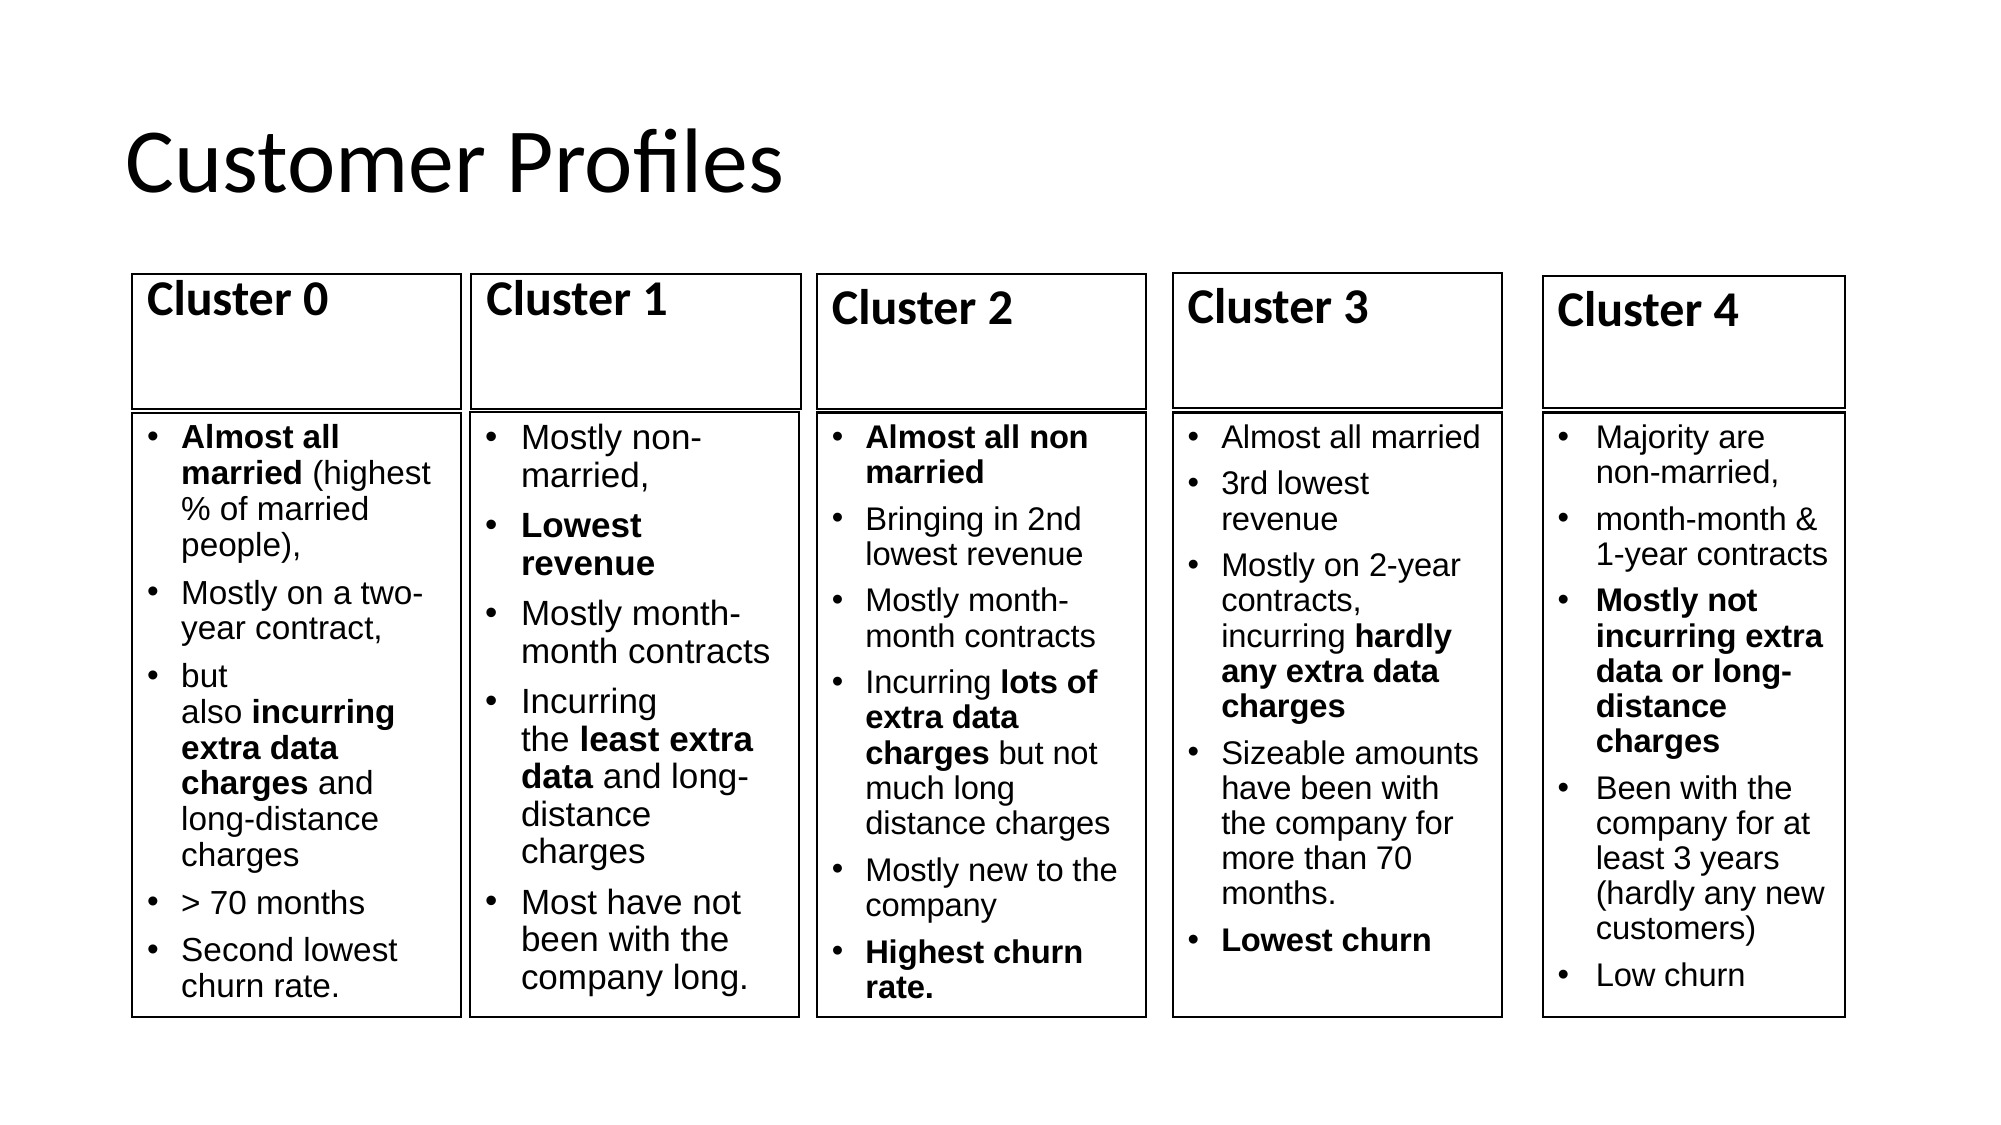

# Customer Profiles
Cluster 3

Cluster 0

Cluster 1

Cluster 2

Cluster 4

Mostly non-married,
Lowest revenue
Mostly month-month contracts
Incurring the least extra data and long-distance charges
Most have not been with the company long.

Almost all non married
Bringing in 2nd lowest revenue
Mostly month-month contracts
Incurring lots of extra data charges but not much long distance charges
Mostly new to the company
Highest churn rate.

Almost all married
3rd lowest revenue
Mostly on 2-year contracts, incurring hardly any extra data charges
Sizeable amounts have been with the company for more than 70 months.
Lowest churn

Majority are non-married,
month-month & 1-year contracts
Mostly not incurring extra data or long-distance charges
Been with the company for at least 3 years (hardly any new customers)
Low churn

Almost all married (highest % of married people),
Mostly on a two-year contract,
but also incurring extra data charges and long-distance charges
> 70 months
Second lowest churn rate.